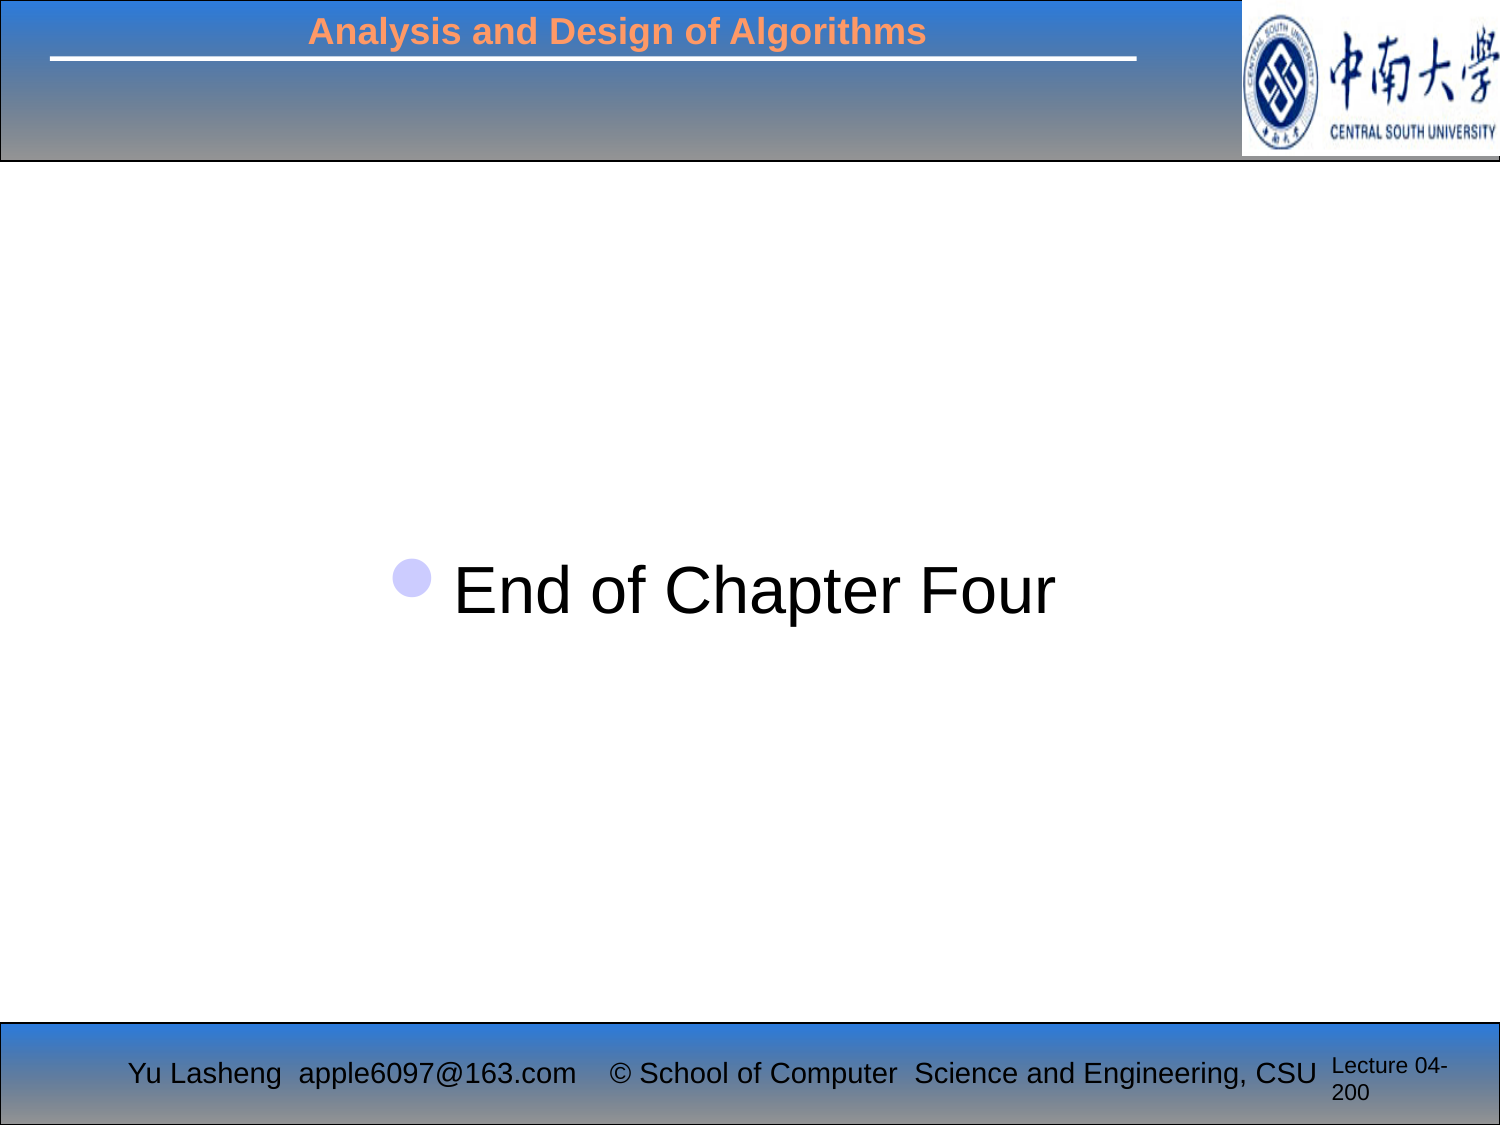

#
End of Chapter Four
Lecture 04-200